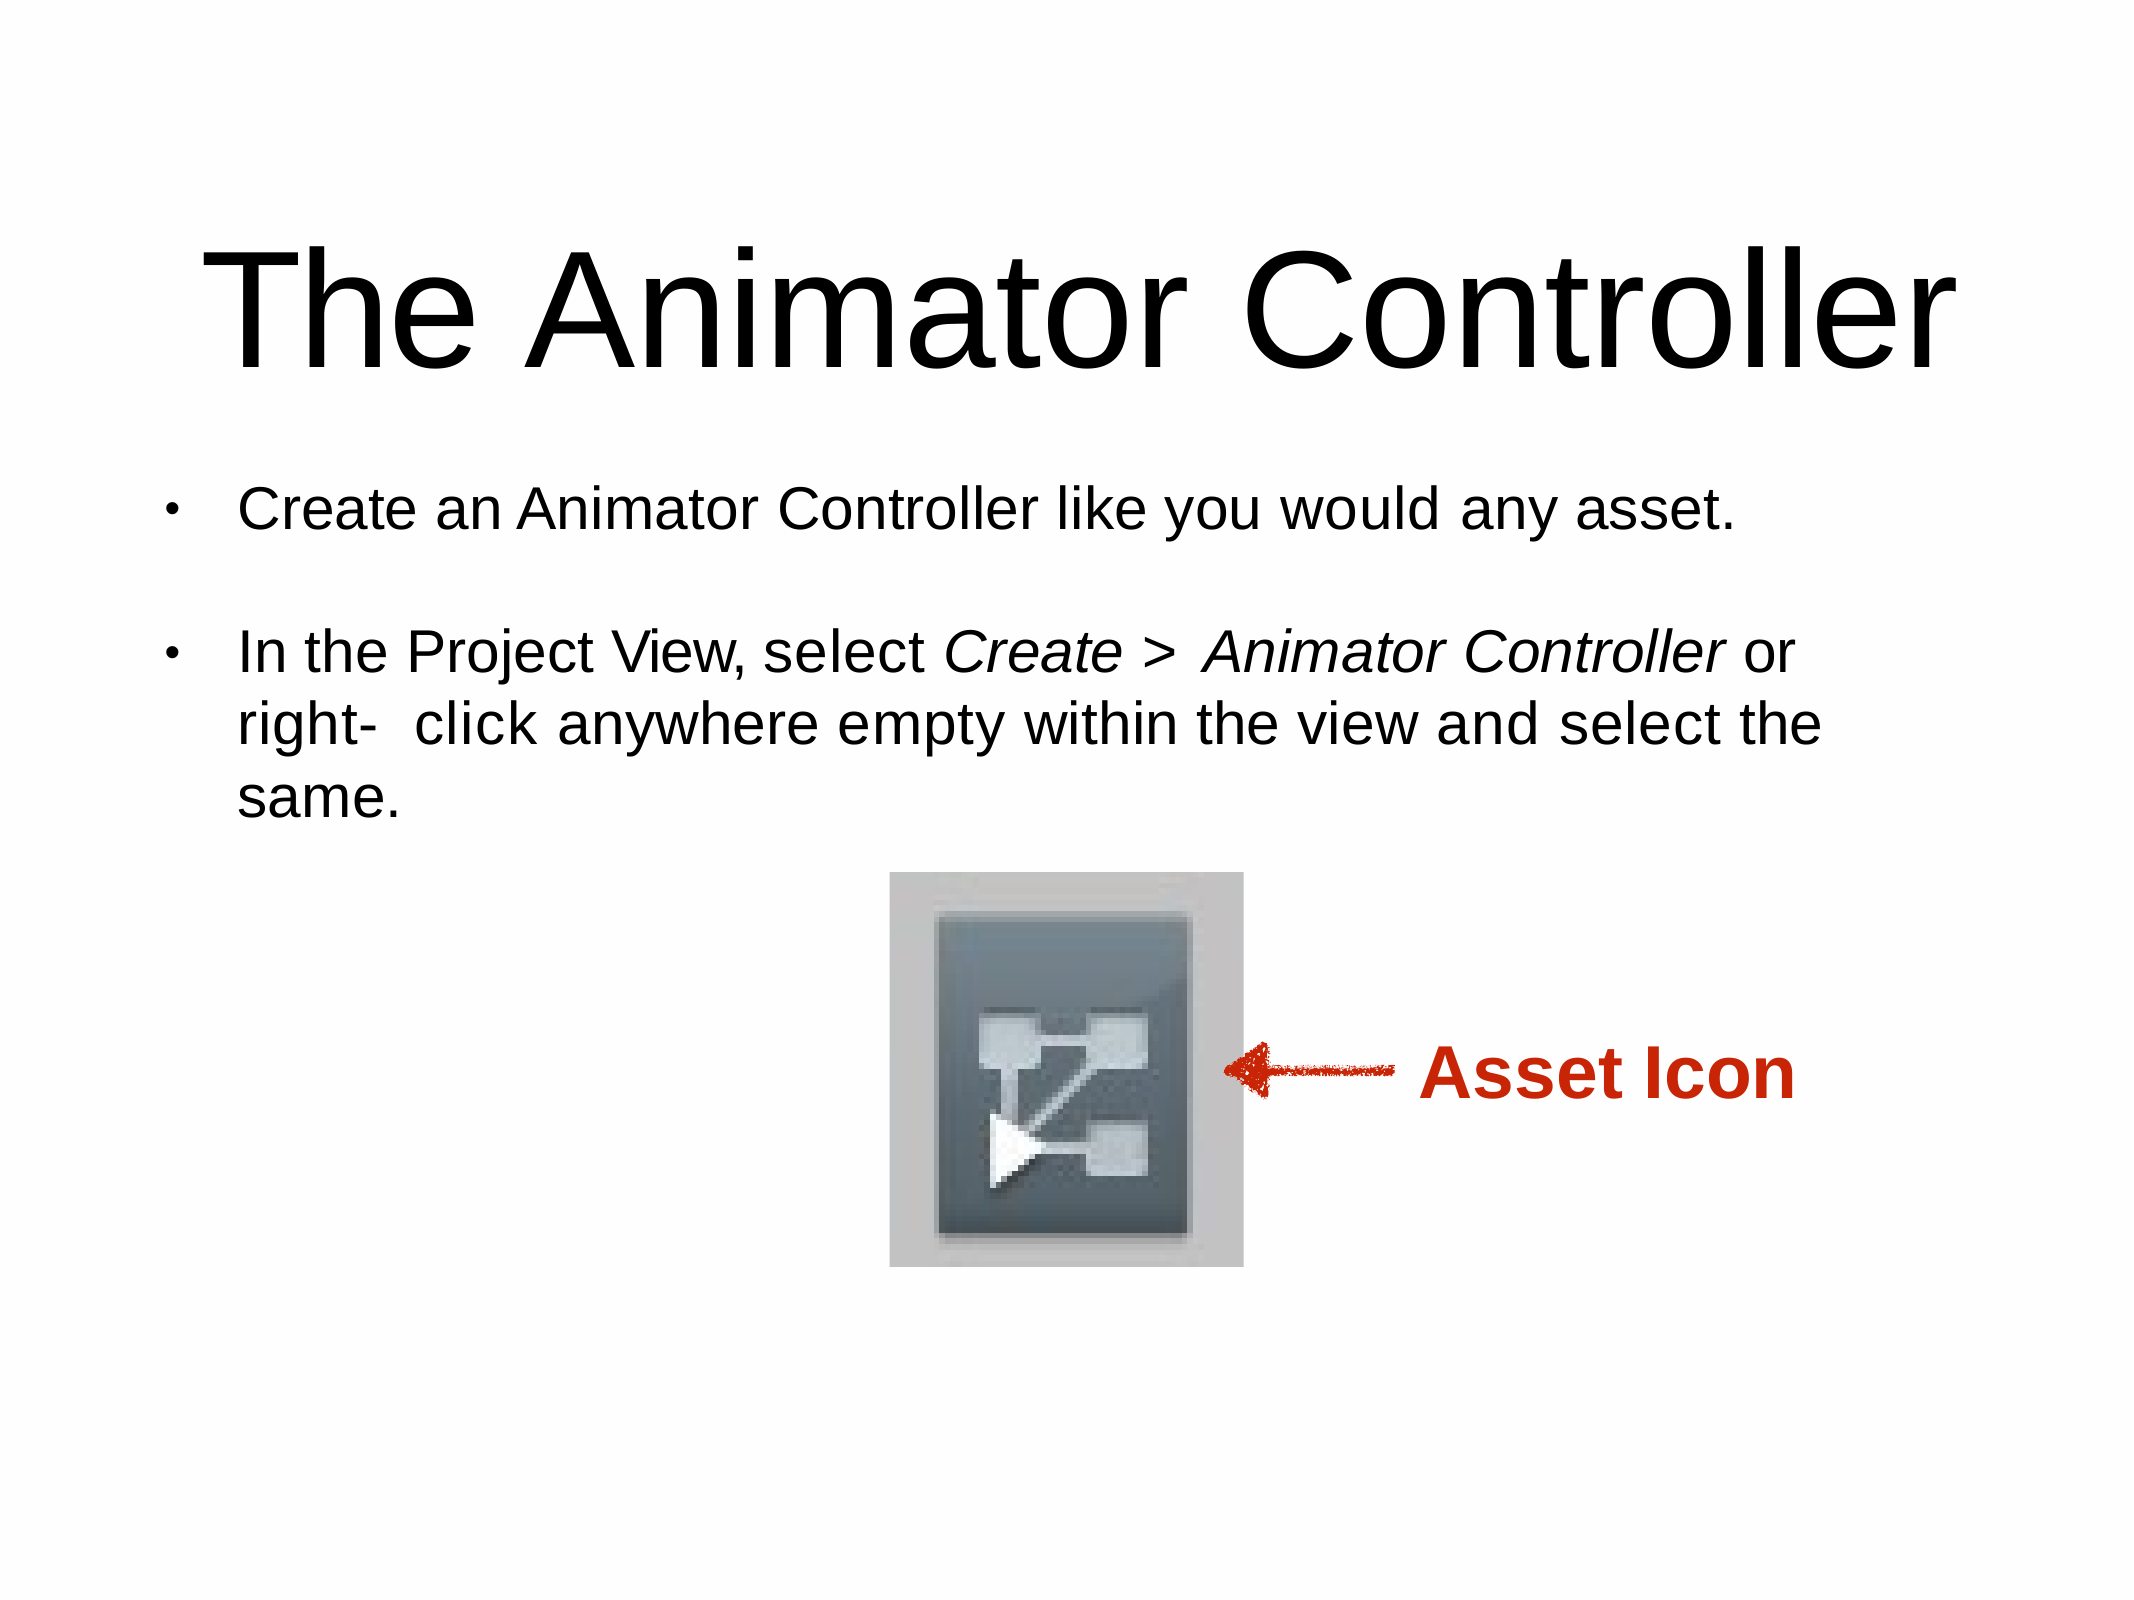

# The Animator Controller
Create an Animator Controller like you would any asset.
•
In the Project View, select Create > Animator Controller or right-  click anywhere empty within the view and select the same.
•

Asset Icon